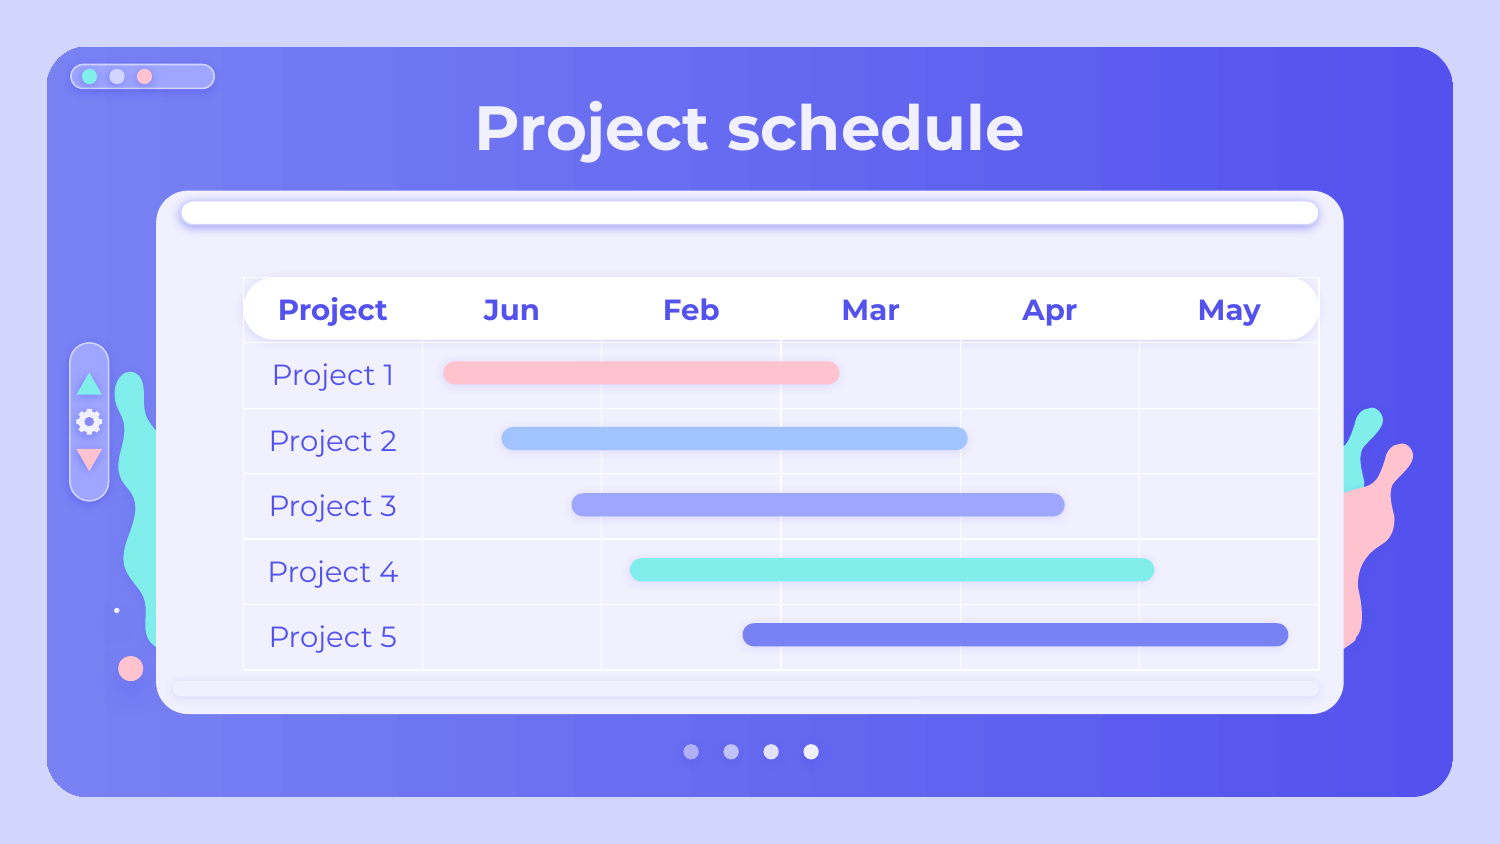

# Project schedule

| Project | Jun | Feb | Mar | Apr | May |
| --- | --- | --- | --- | --- | --- |
| Project 1 |  |  |  |  |  |
| Project 2 |  |  |  |  |  |
| Project 3 |  |  |  |  |  |
| Project 4 |  |  |  |  |  |
| Project 5 |  |  |  |  |  |